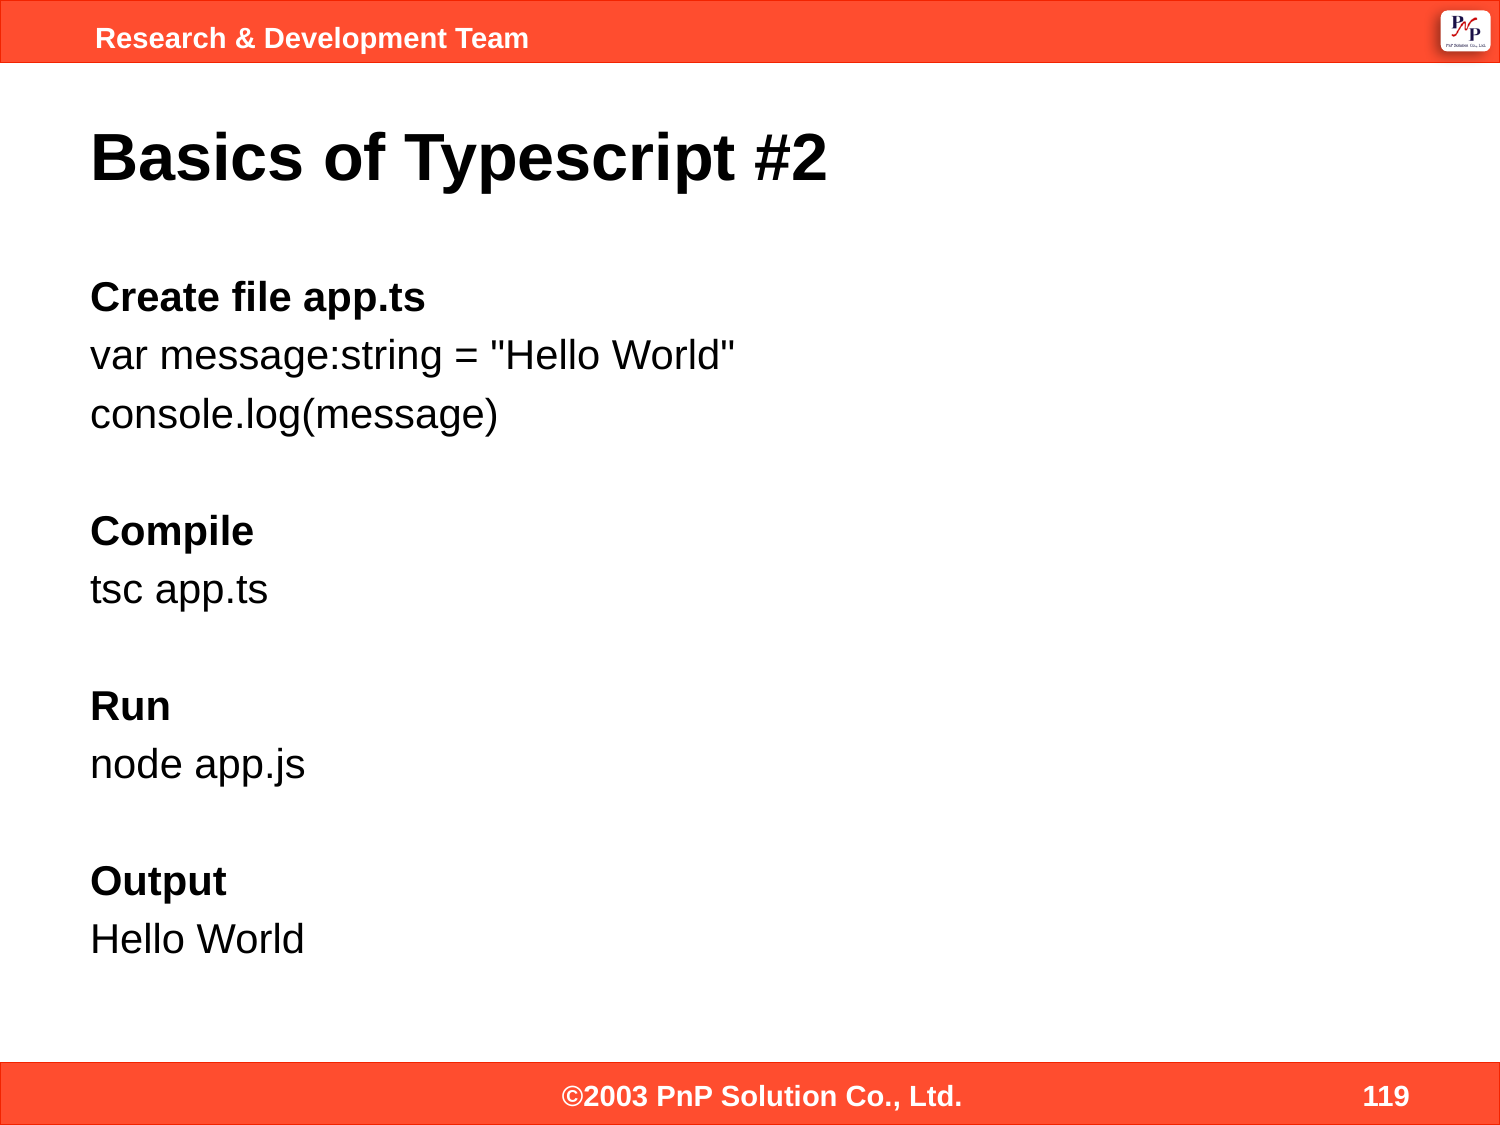

# Basics of Typescript #2
Create file app.ts
var message:string = "Hello World"
console.log(message)

Compile
tsc app.ts

Run
node app.js

Output
Hello World

©2003 PnP Solution Co., Ltd.
119